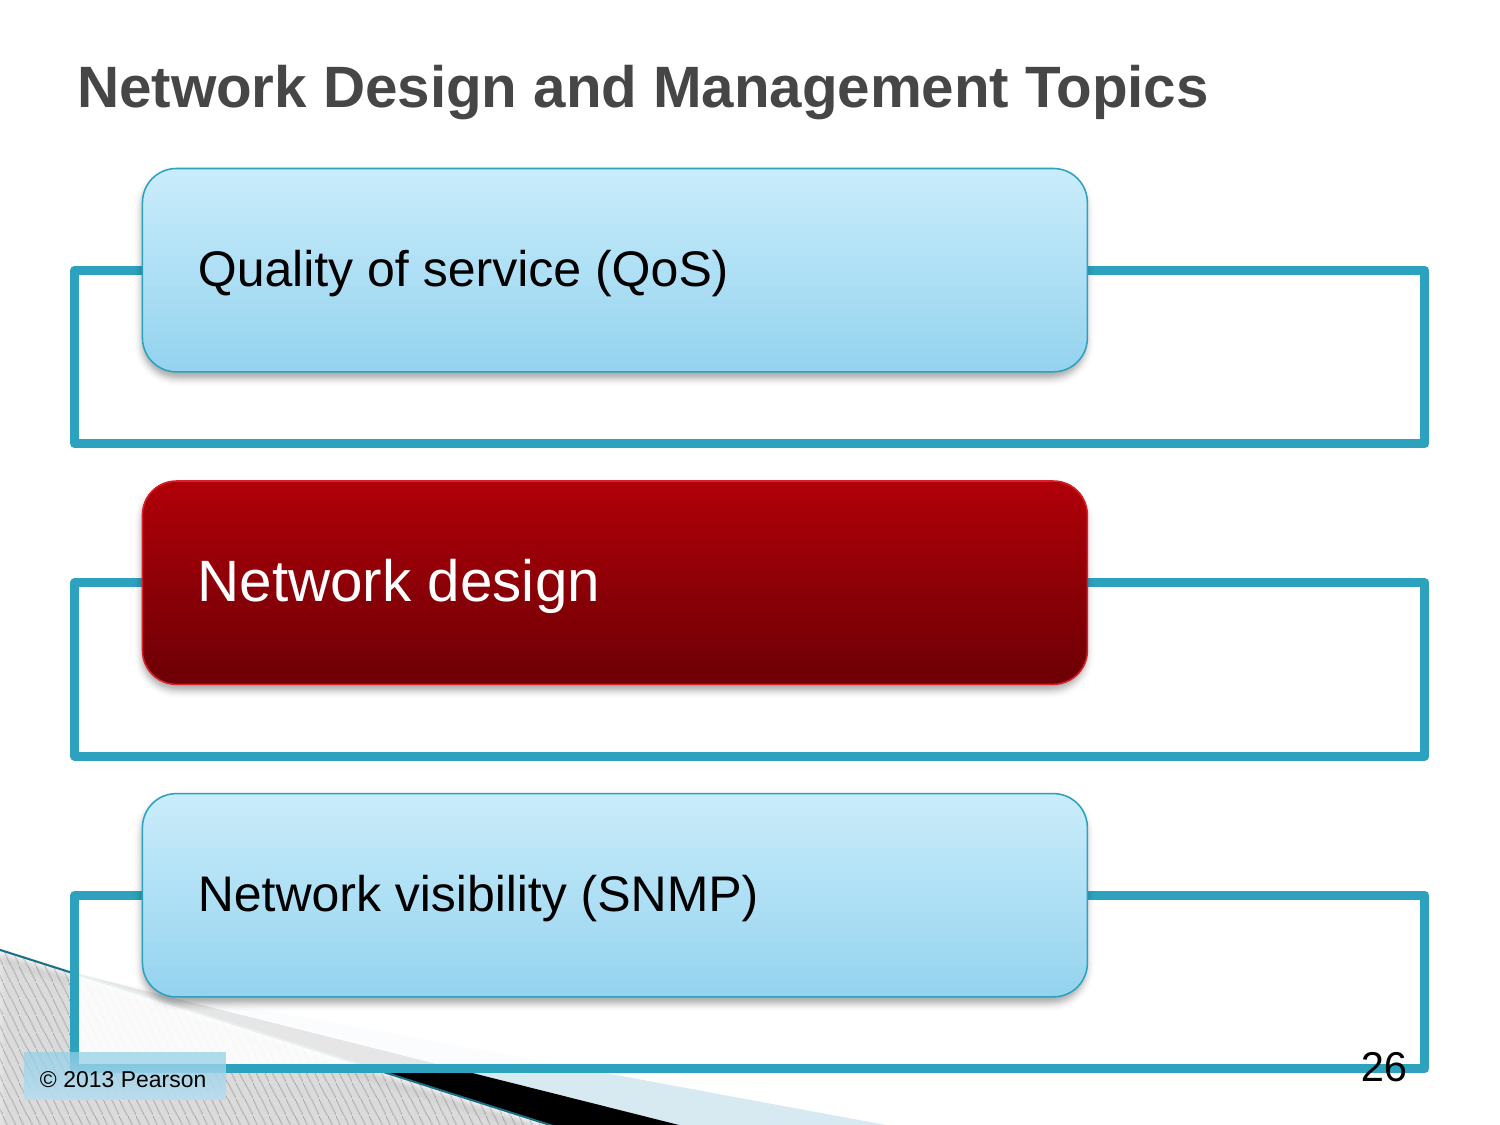

# Network Design and Management Topics
Quality of service (QoS)
Network design
Network visibility (SNMP)
26
© 2013 Pearson